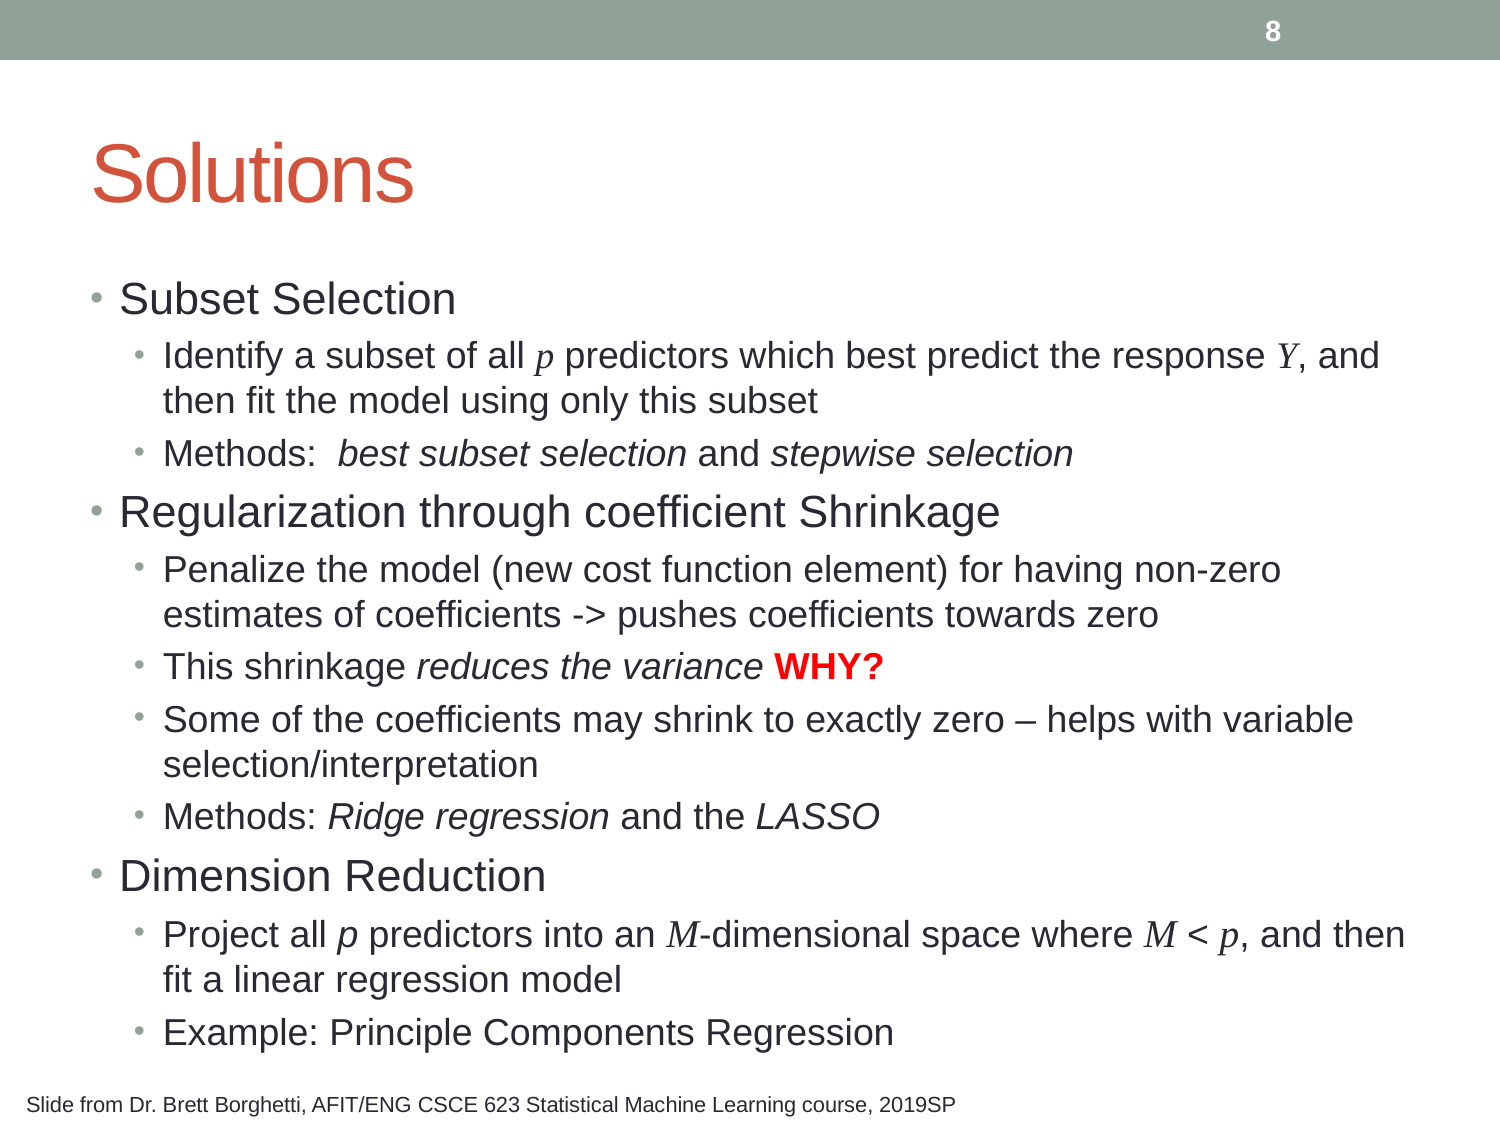

8
# Solutions
Subset Selection
Identify a subset of all p predictors which best predict the response Y, and then fit the model using only this subset
Methods:  best subset selection and stepwise selection
Regularization through coefficient Shrinkage
Penalize the model (new cost function element) for having non-zero estimates of coefficients -> pushes coefficients towards zero
This shrinkage reduces the variance WHY?
Some of the coefficients may shrink to exactly zero – helps with variable selection/interpretation
Methods: Ridge regression and the LASSO
Dimension Reduction
Project all p predictors into an M-dimensional space where M < p, and then fit a linear regression model
Example: Principle Components Regression
Slide from Dr. Brett Borghetti, AFIT/ENG CSCE 623 Statistical Machine Learning course, 2019SP